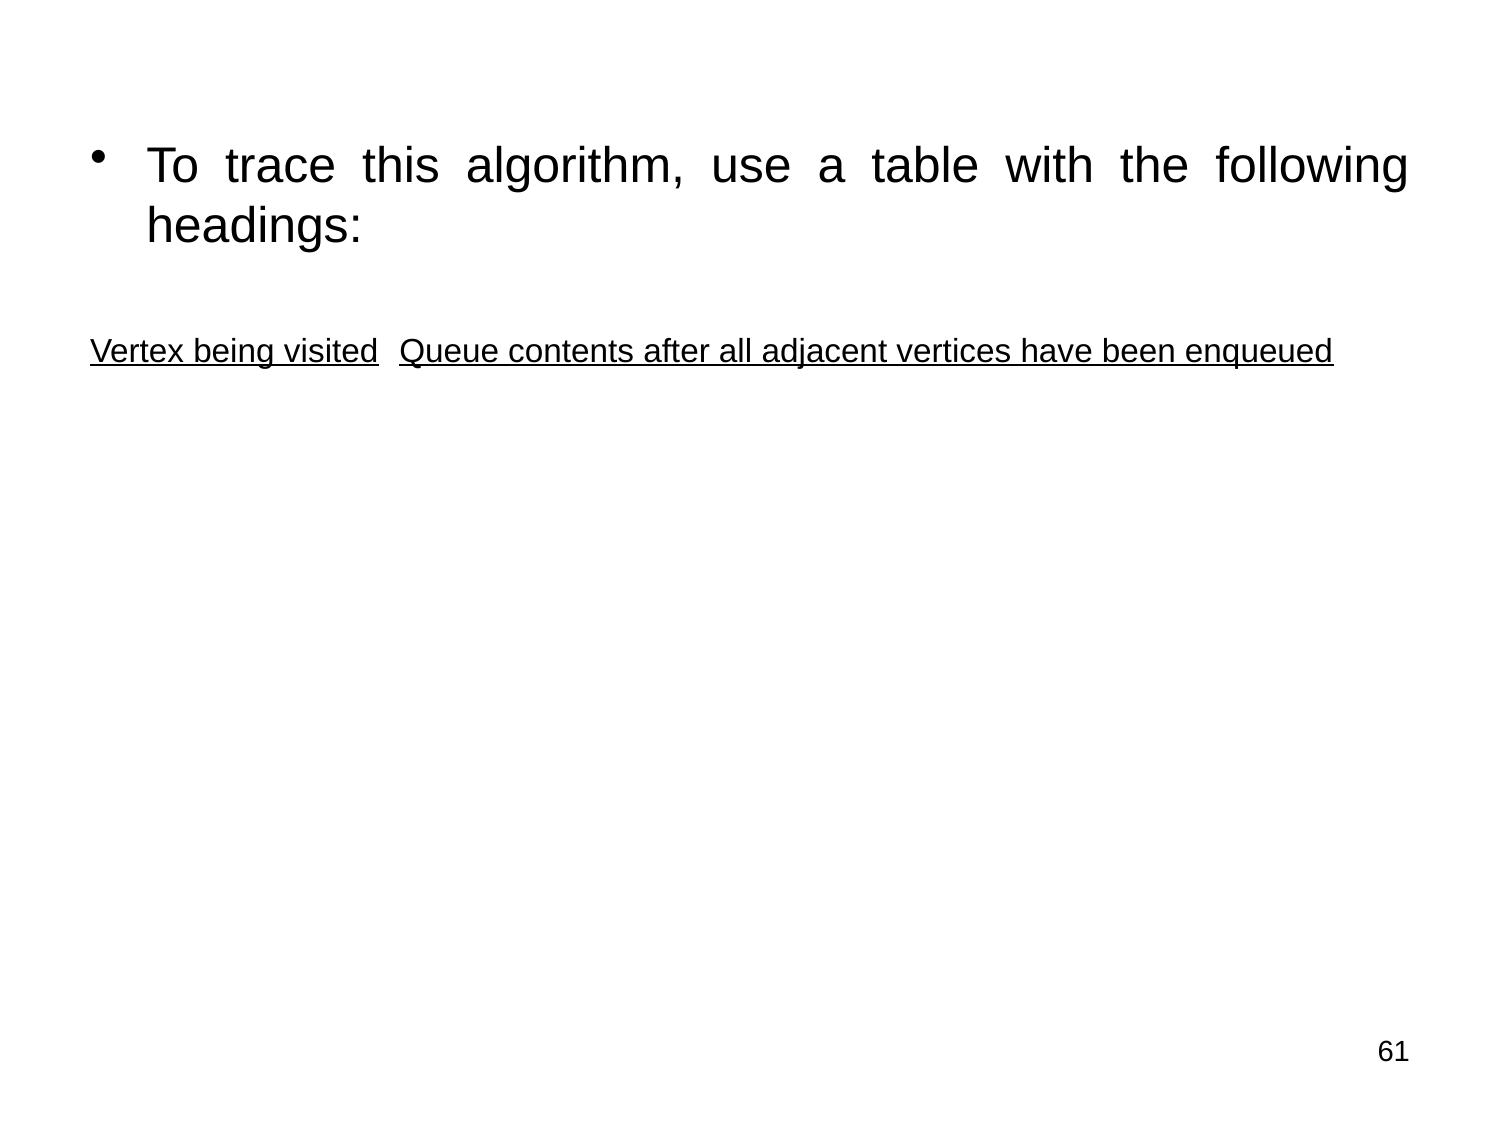

To trace this algorithm, use a table with the following headings:

Vertex being visited	 Queue contents after all adjacent vertices have been enqueued
61